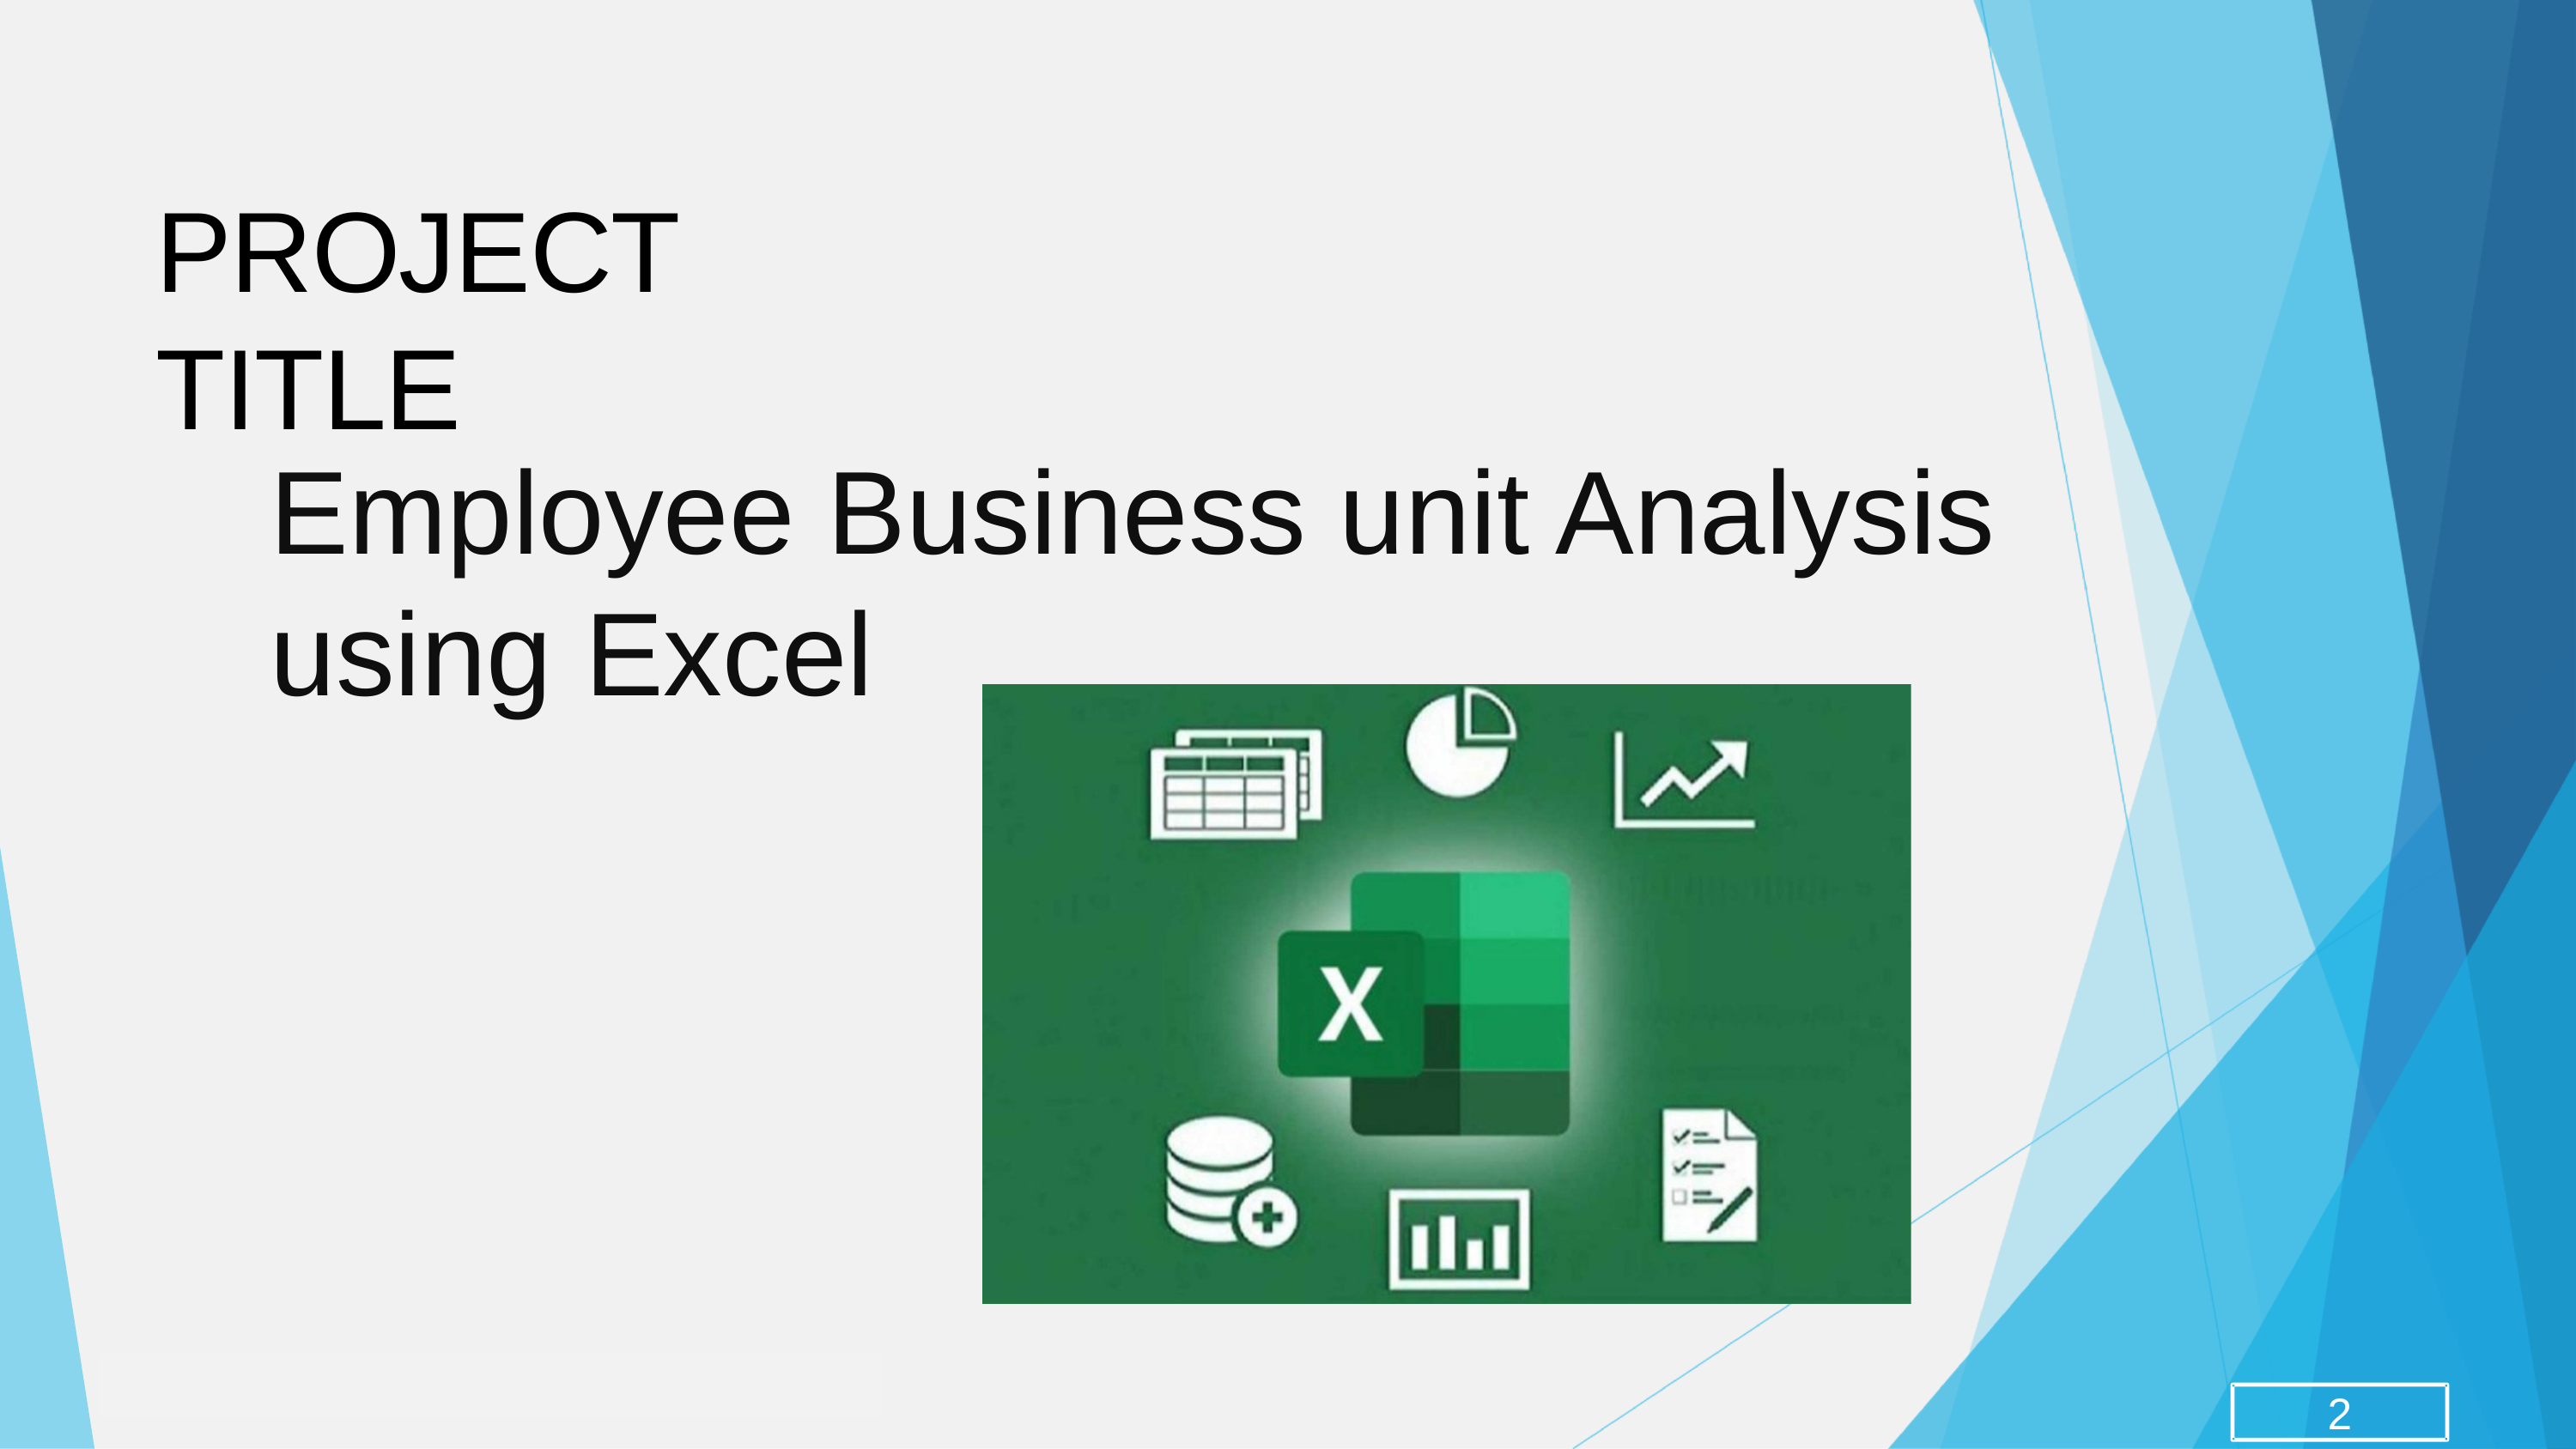

PROJECT TITLE
Employee Business unit Analysis using Excel

2